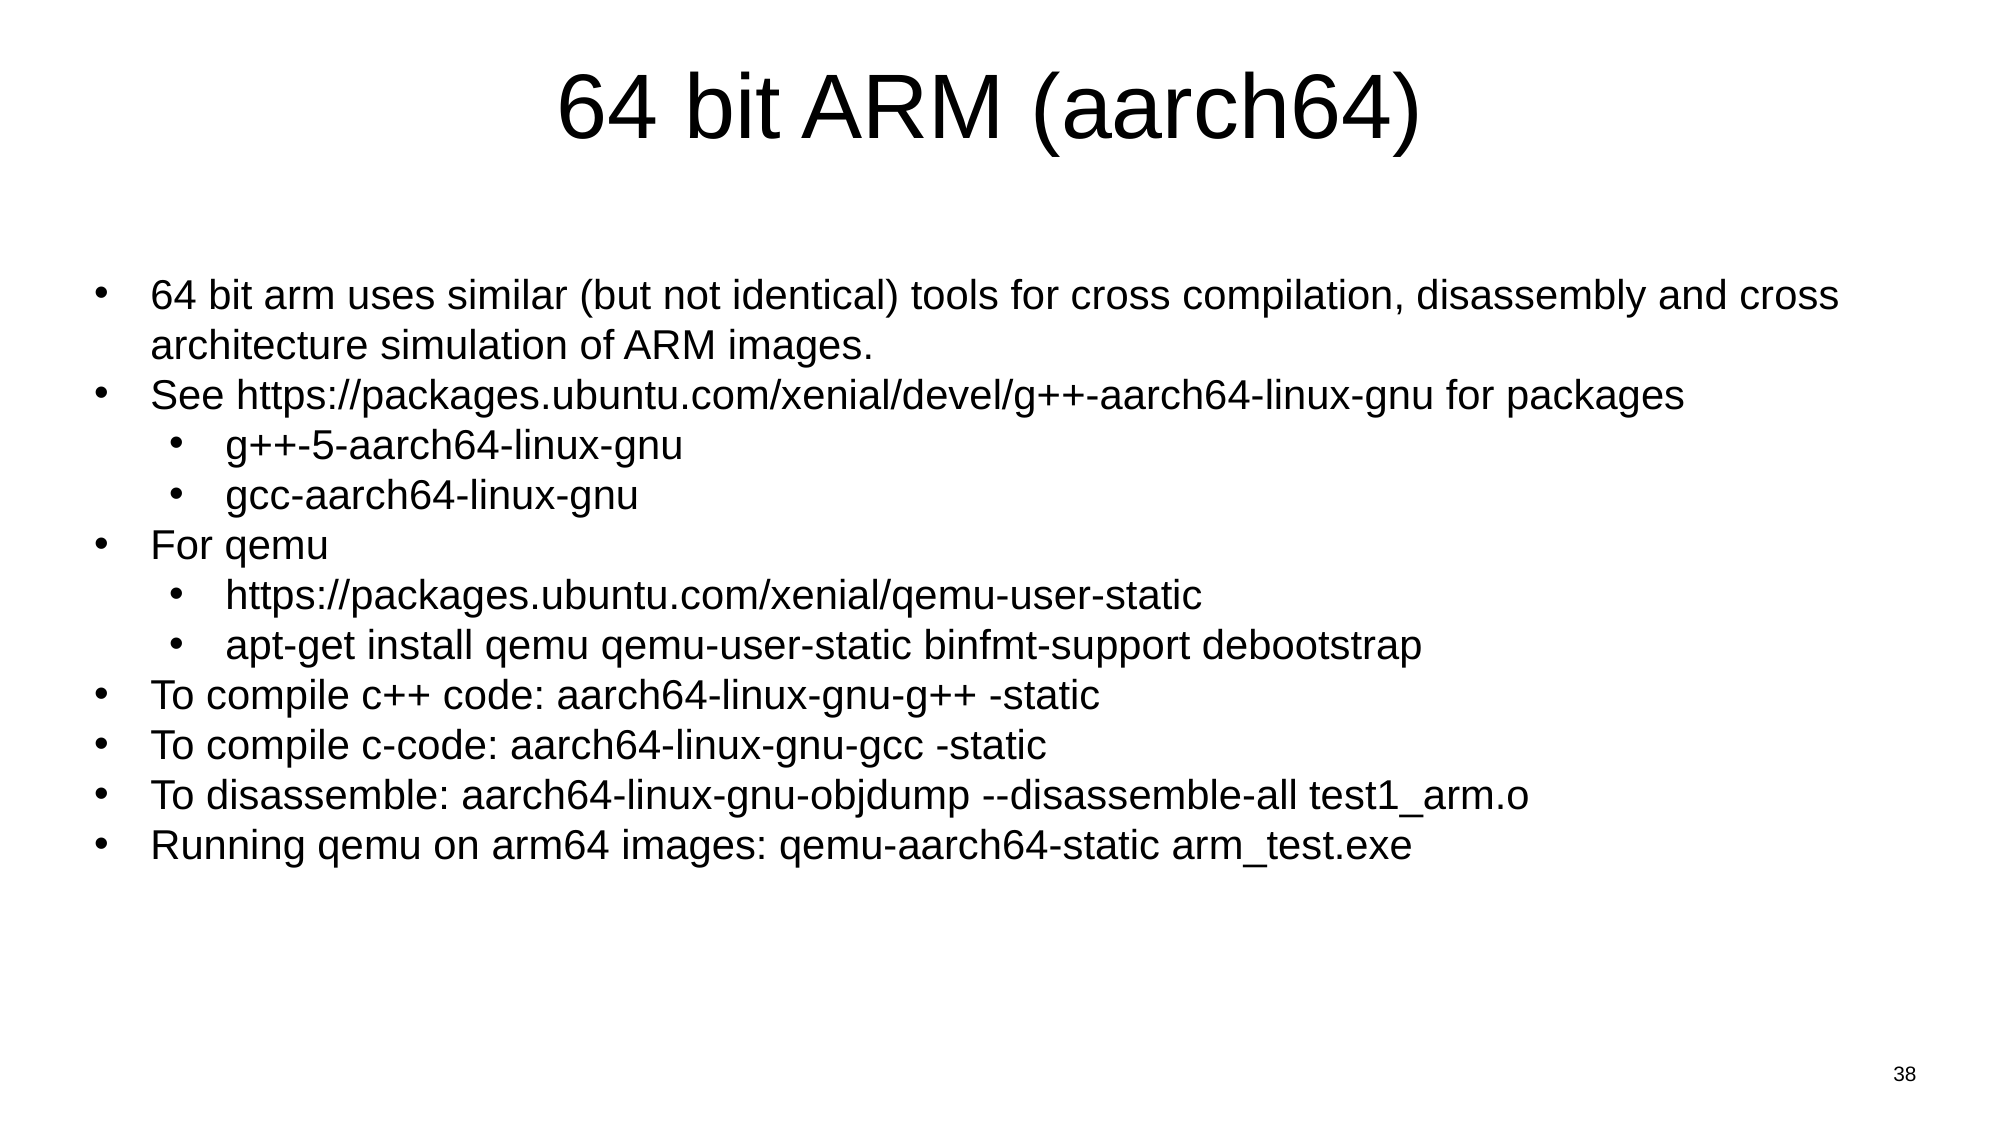

# 64 bit ARM (aarch64)
64 bit arm uses similar (but not identical) tools for cross compilation, disassembly and cross architecture simulation of ARM images.
See https://packages.ubuntu.com/xenial/devel/g++-aarch64-linux-gnu for packages
g++-5-aarch64-linux-gnu
gcc-aarch64-linux-gnu
For qemu
https://packages.ubuntu.com/xenial/qemu-user-static
apt-get install qemu qemu-user-static binfmt-support debootstrap
To compile c++ code: aarch64-linux-gnu-g++ -static
To compile c-code: aarch64-linux-gnu-gcc -static
To disassemble: aarch64-linux-gnu-objdump --disassemble-all test1_arm.o
Running qemu on arm64 images: qemu-aarch64-static arm_test.exe
38